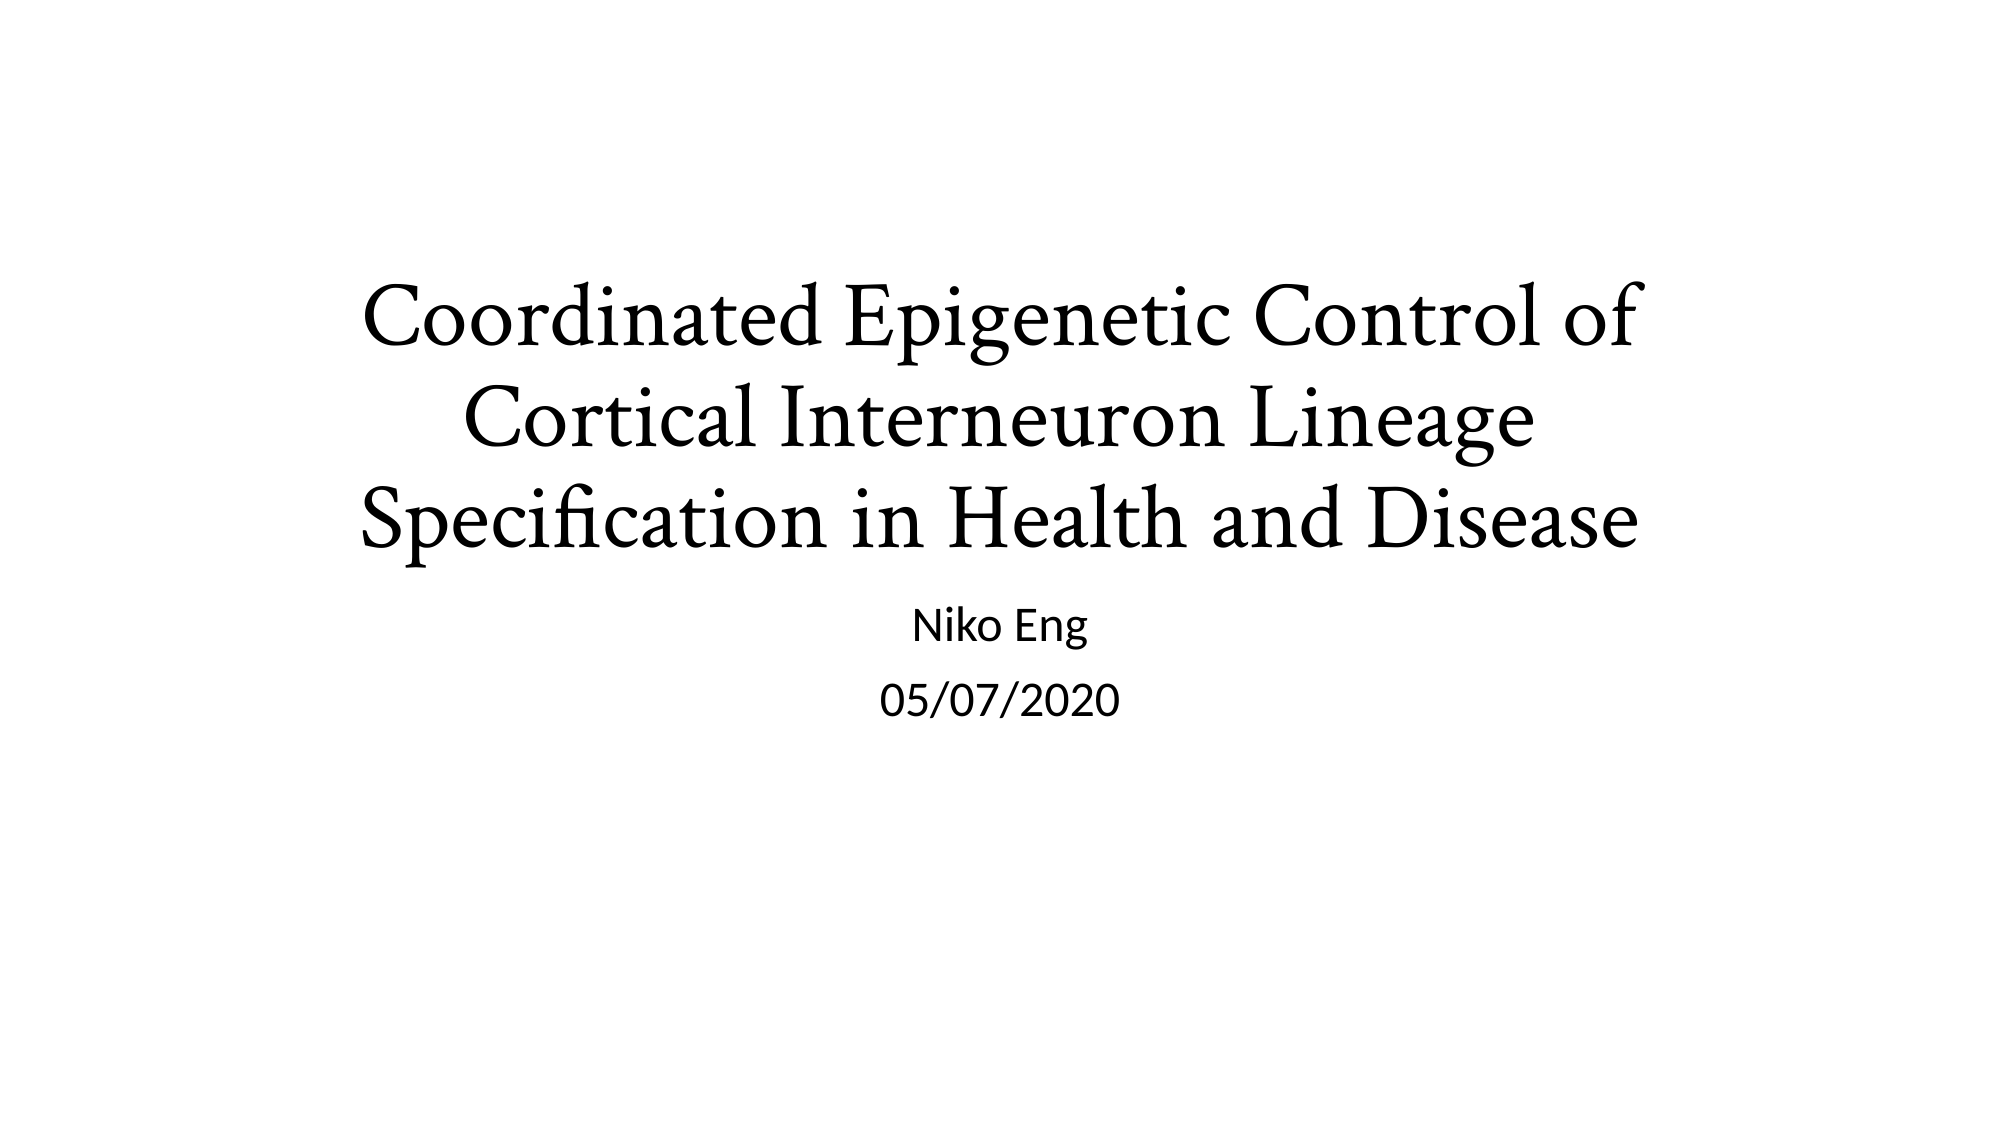

# Coordinated Epigenetic Control of Cortical Interneuron Lineage Specification in Health and Disease
Niko Eng
05/07/2020